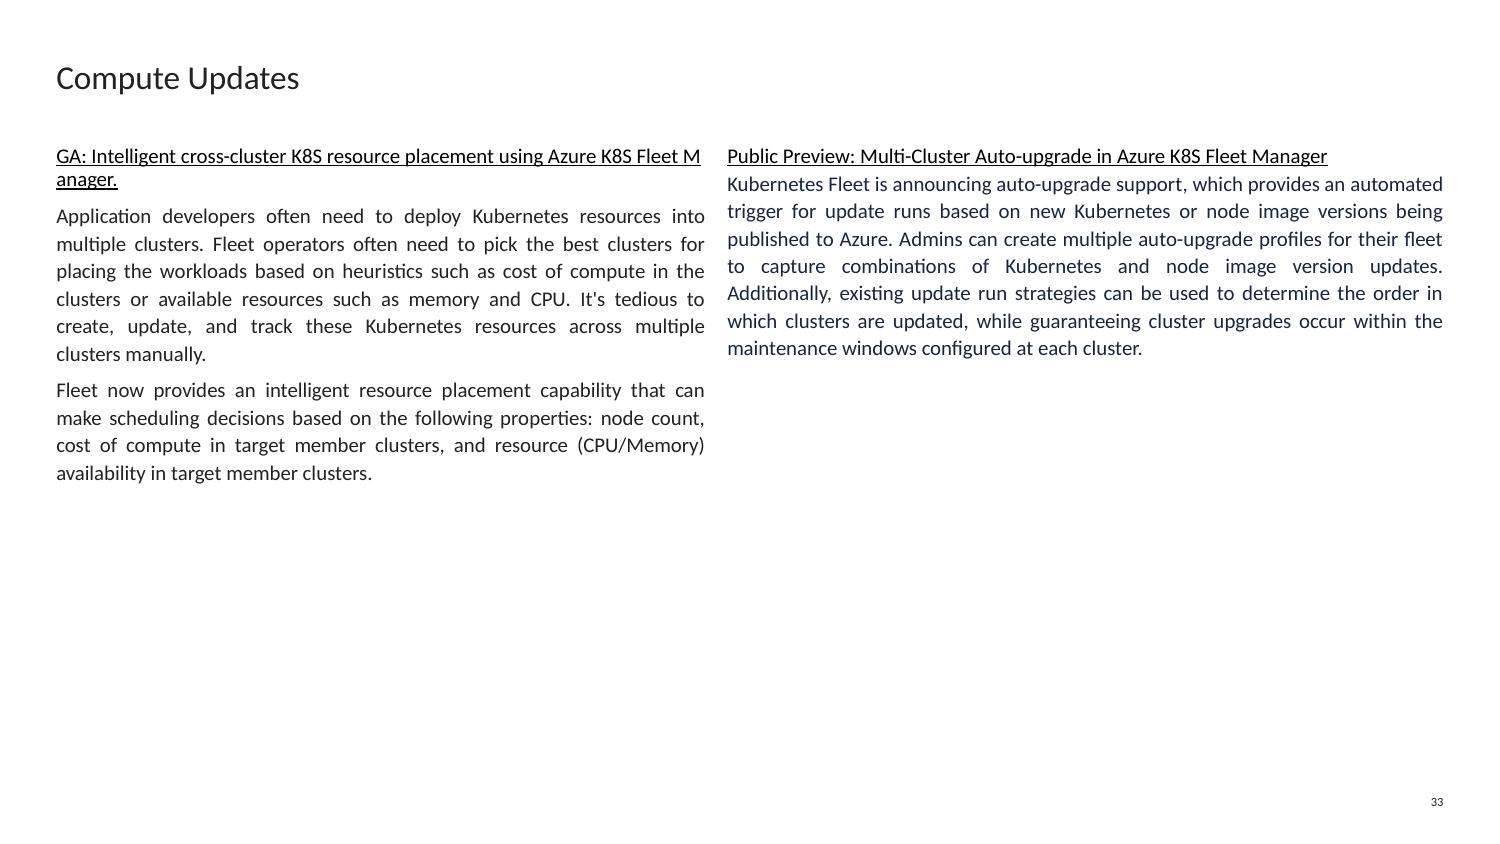

# Compute Updates
GA: Intelligent cross-cluster K8S resource placement using Azure K8S Fleet Manager.
Application developers often need to deploy Kubernetes resources into multiple clusters. Fleet operators often need to pick the best clusters for placing the workloads based on heuristics such as cost of compute in the clusters or available resources such as memory and CPU. It's tedious to create, update, and track these Kubernetes resources across multiple clusters manually.
Fleet now provides an intelligent resource placement capability that can make scheduling decisions based on the following properties: node count, cost of compute in target member clusters, and resource (CPU/Memory) availability in target member clusters.
Public Preview: Multi-Cluster Auto-upgrade in Azure K8S Fleet Manager
Kubernetes Fleet is announcing auto-upgrade support, which provides an automated trigger for update runs based on new Kubernetes or node image versions being published to Azure. Admins can create multiple auto-upgrade profiles for their fleet to capture combinations of Kubernetes and node image version updates. Additionally, existing update run strategies can be used to determine the order in which clusters are updated, while guaranteeing cluster upgrades occur within the maintenance windows configured at each cluster.